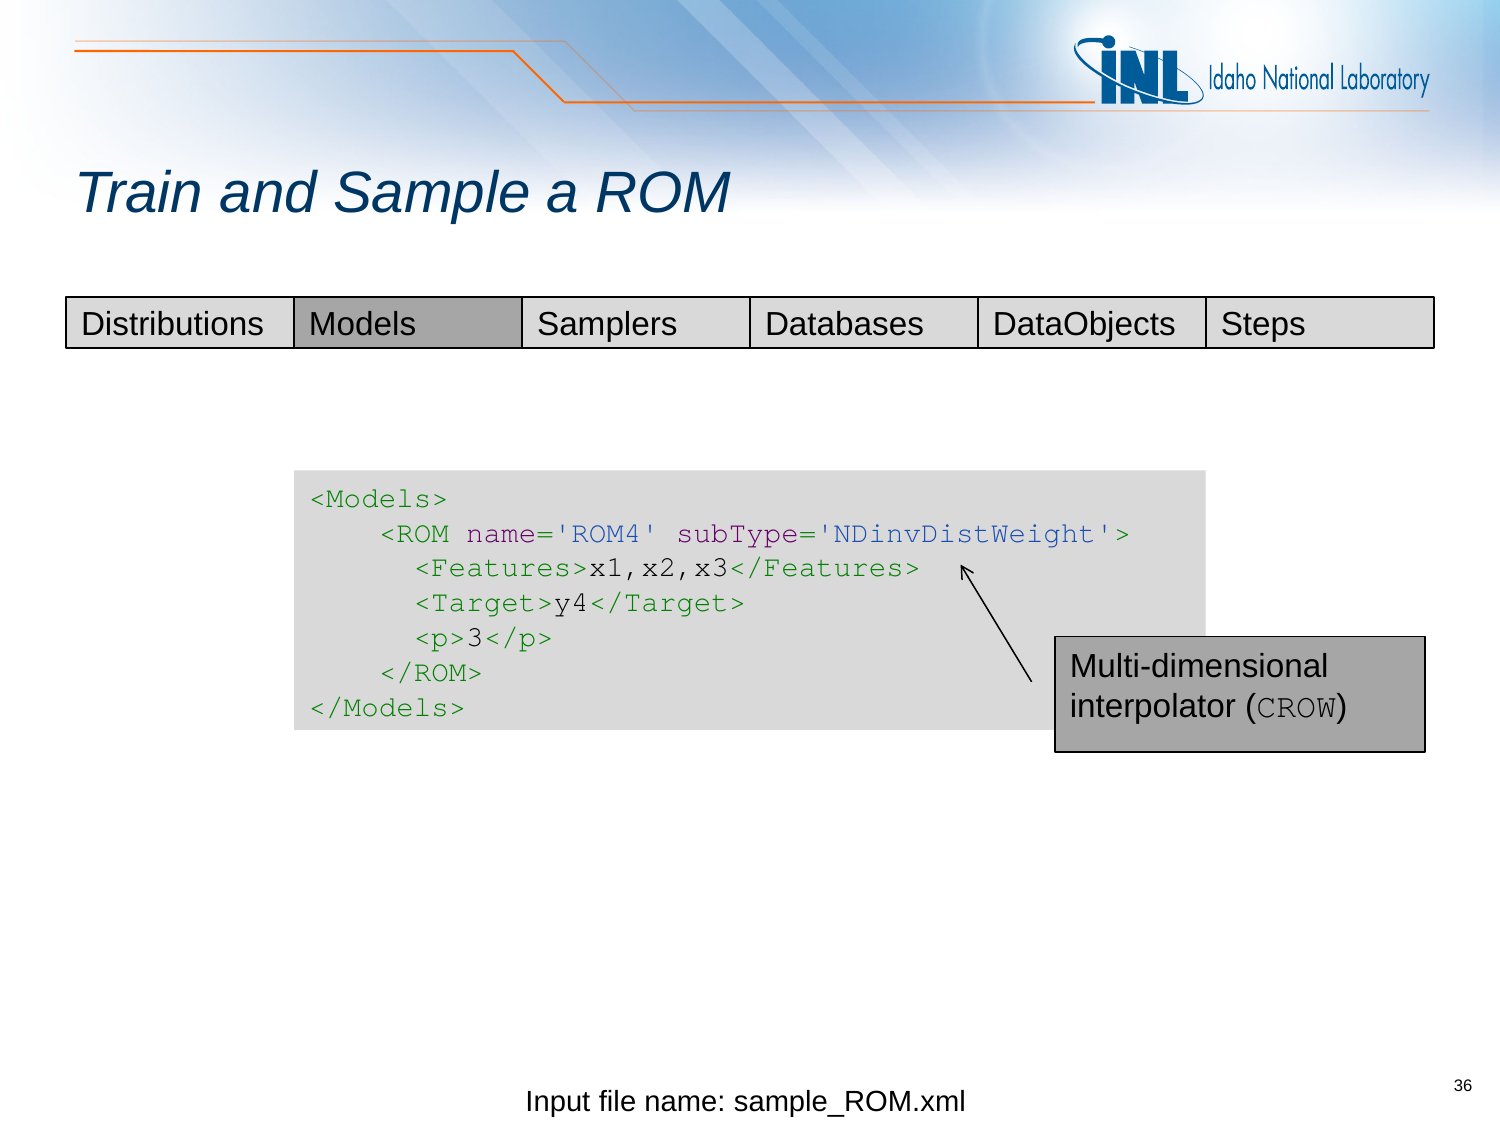

# Train and Sample a ROM
Distributions
Models
Samplers
Databases
DataObjects
Steps
<Models>
    <ROM name='ROM4' subType='NDinvDistWeight'>
      <Features>x1,x2,x3</Features>
      <Target>y4</Target>
      <p>3</p>
    </ROM>
</Models>
Multi-dimensional interpolator (CROW)
Input file name: sample_ROM.xml
36